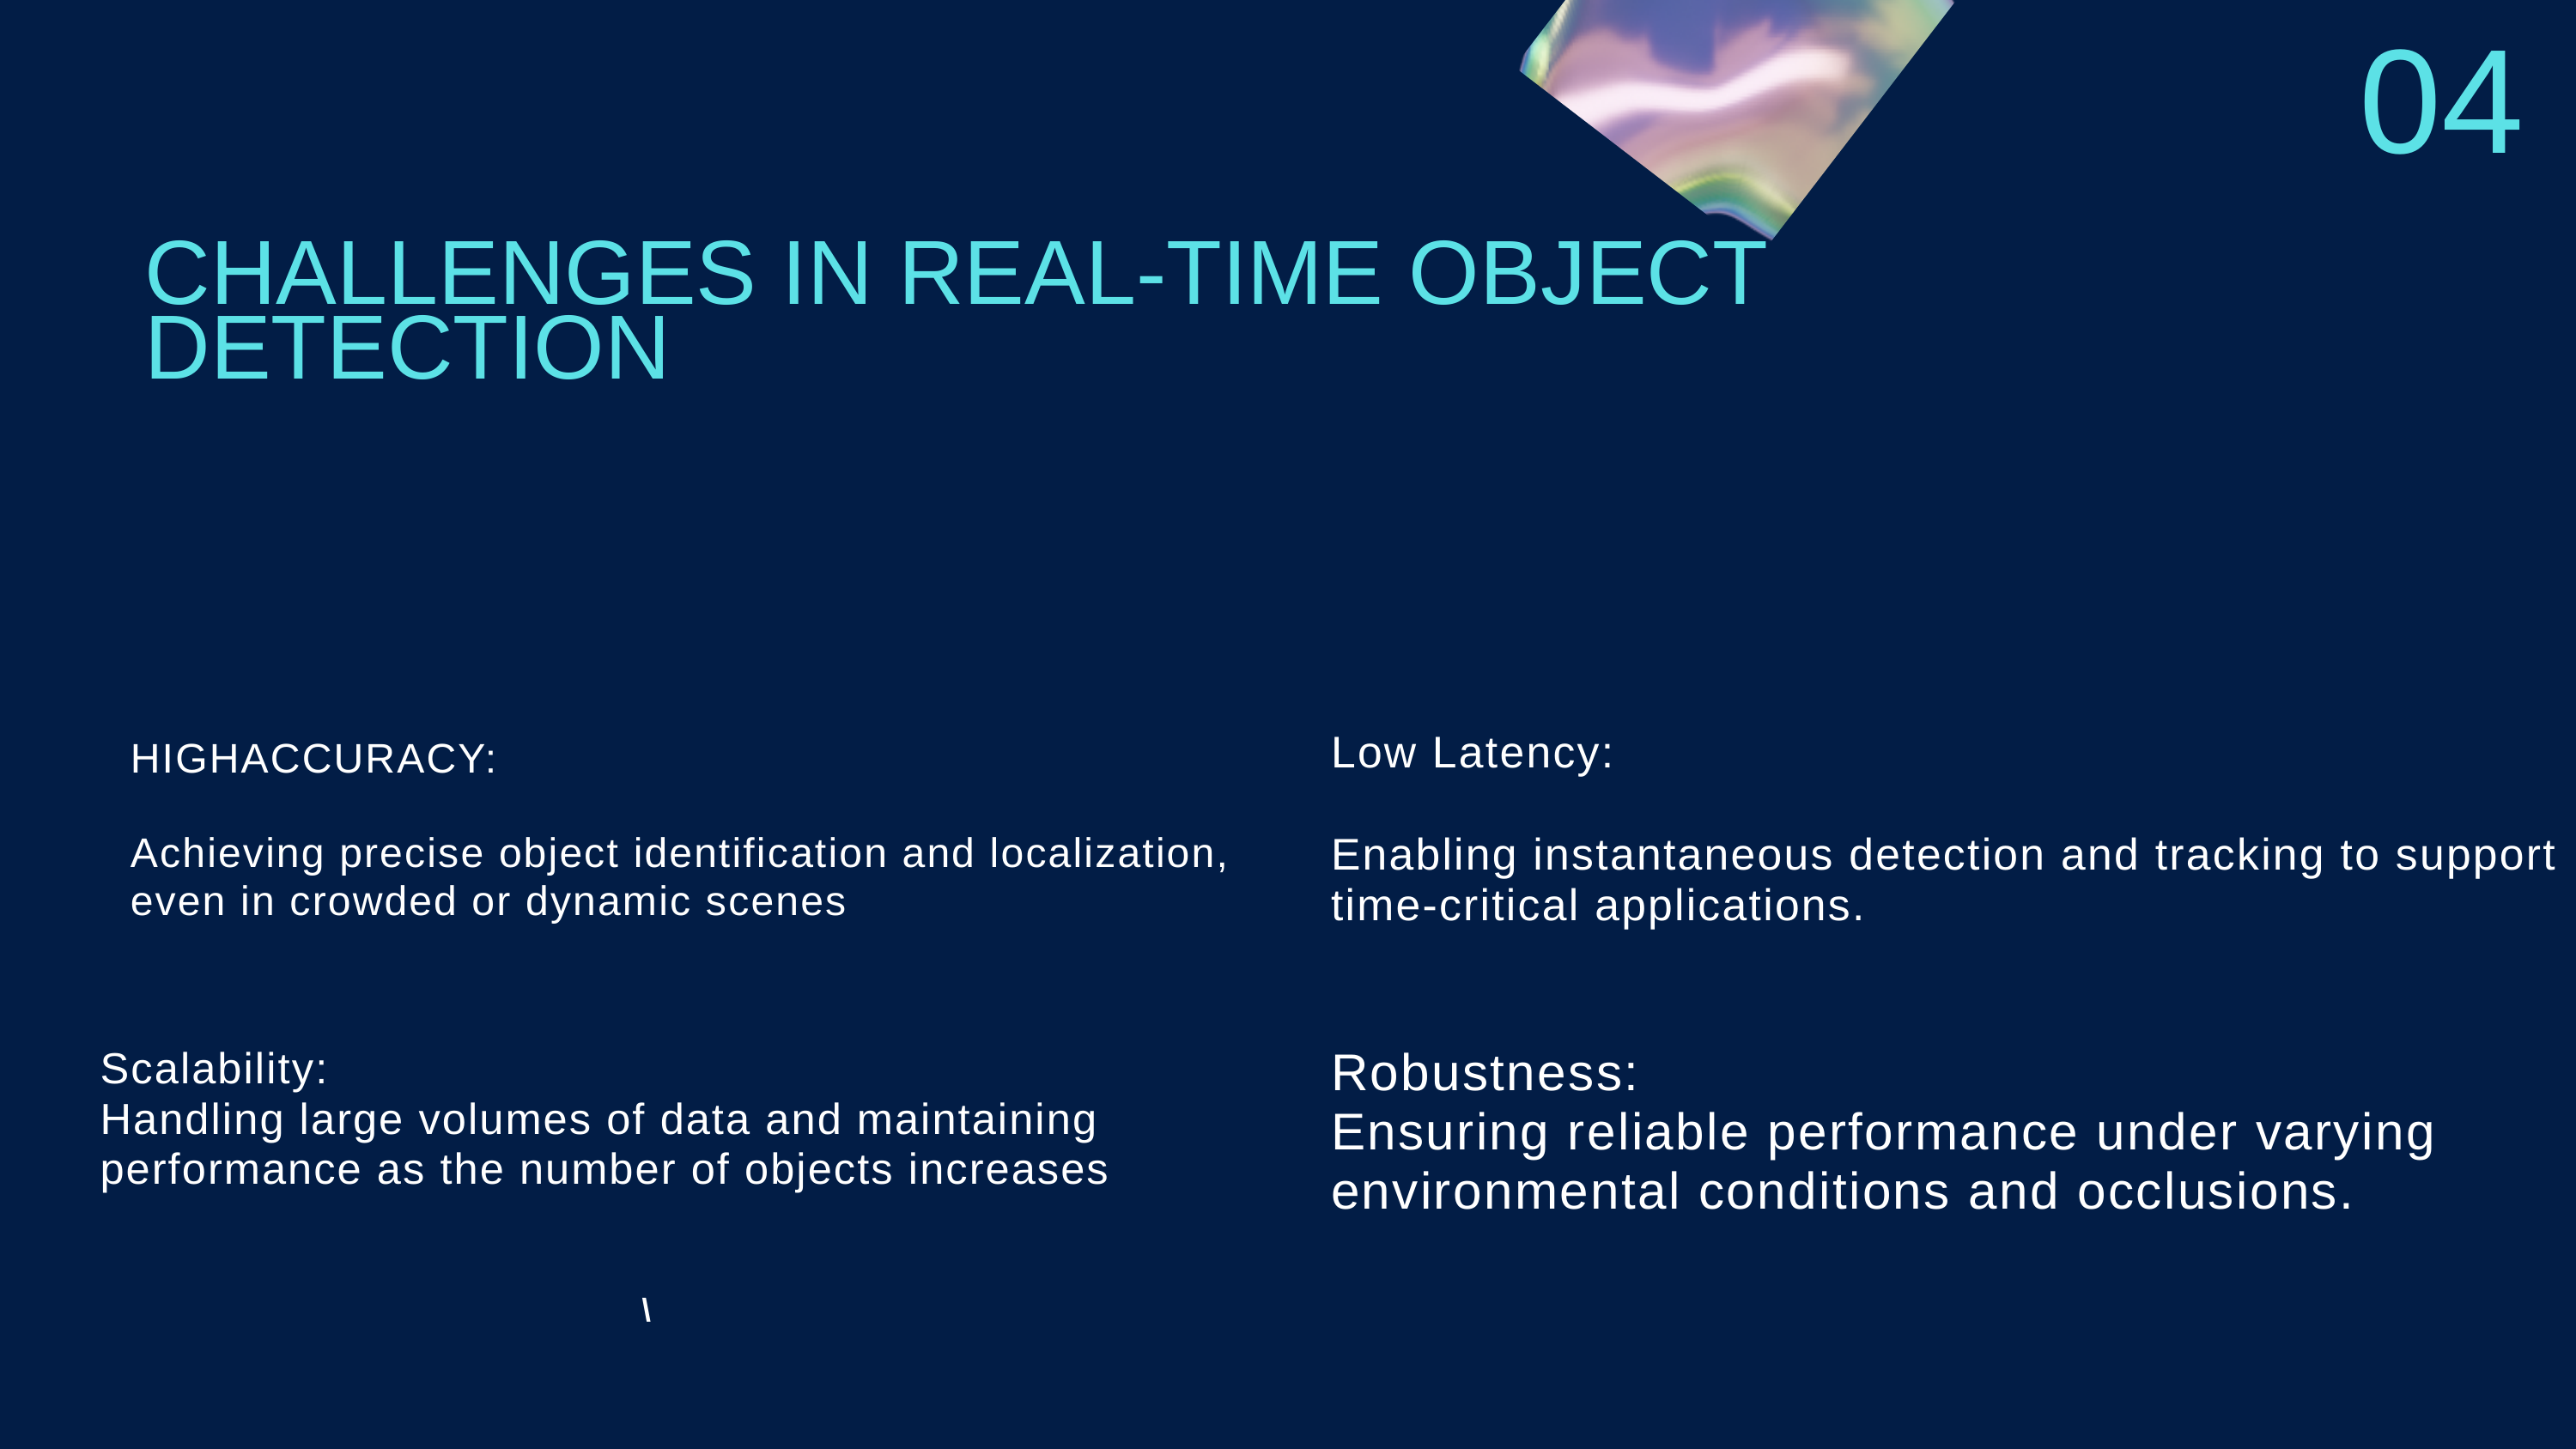

04
CHALLENGES IN REAL-TIME OBJECT DETECTION

Low Latency:

Enabling instantaneous detection and tracking to support time-critical applications.

HIGHACCURACY:

Achieving precise object identification and localization, even in crowded or dynamic scenes
Robustness:
Ensuring reliable performance under varying environmental conditions and occlusions.
Scalability:
Handling large volumes of data and maintaining performance as the number of objects increases

\